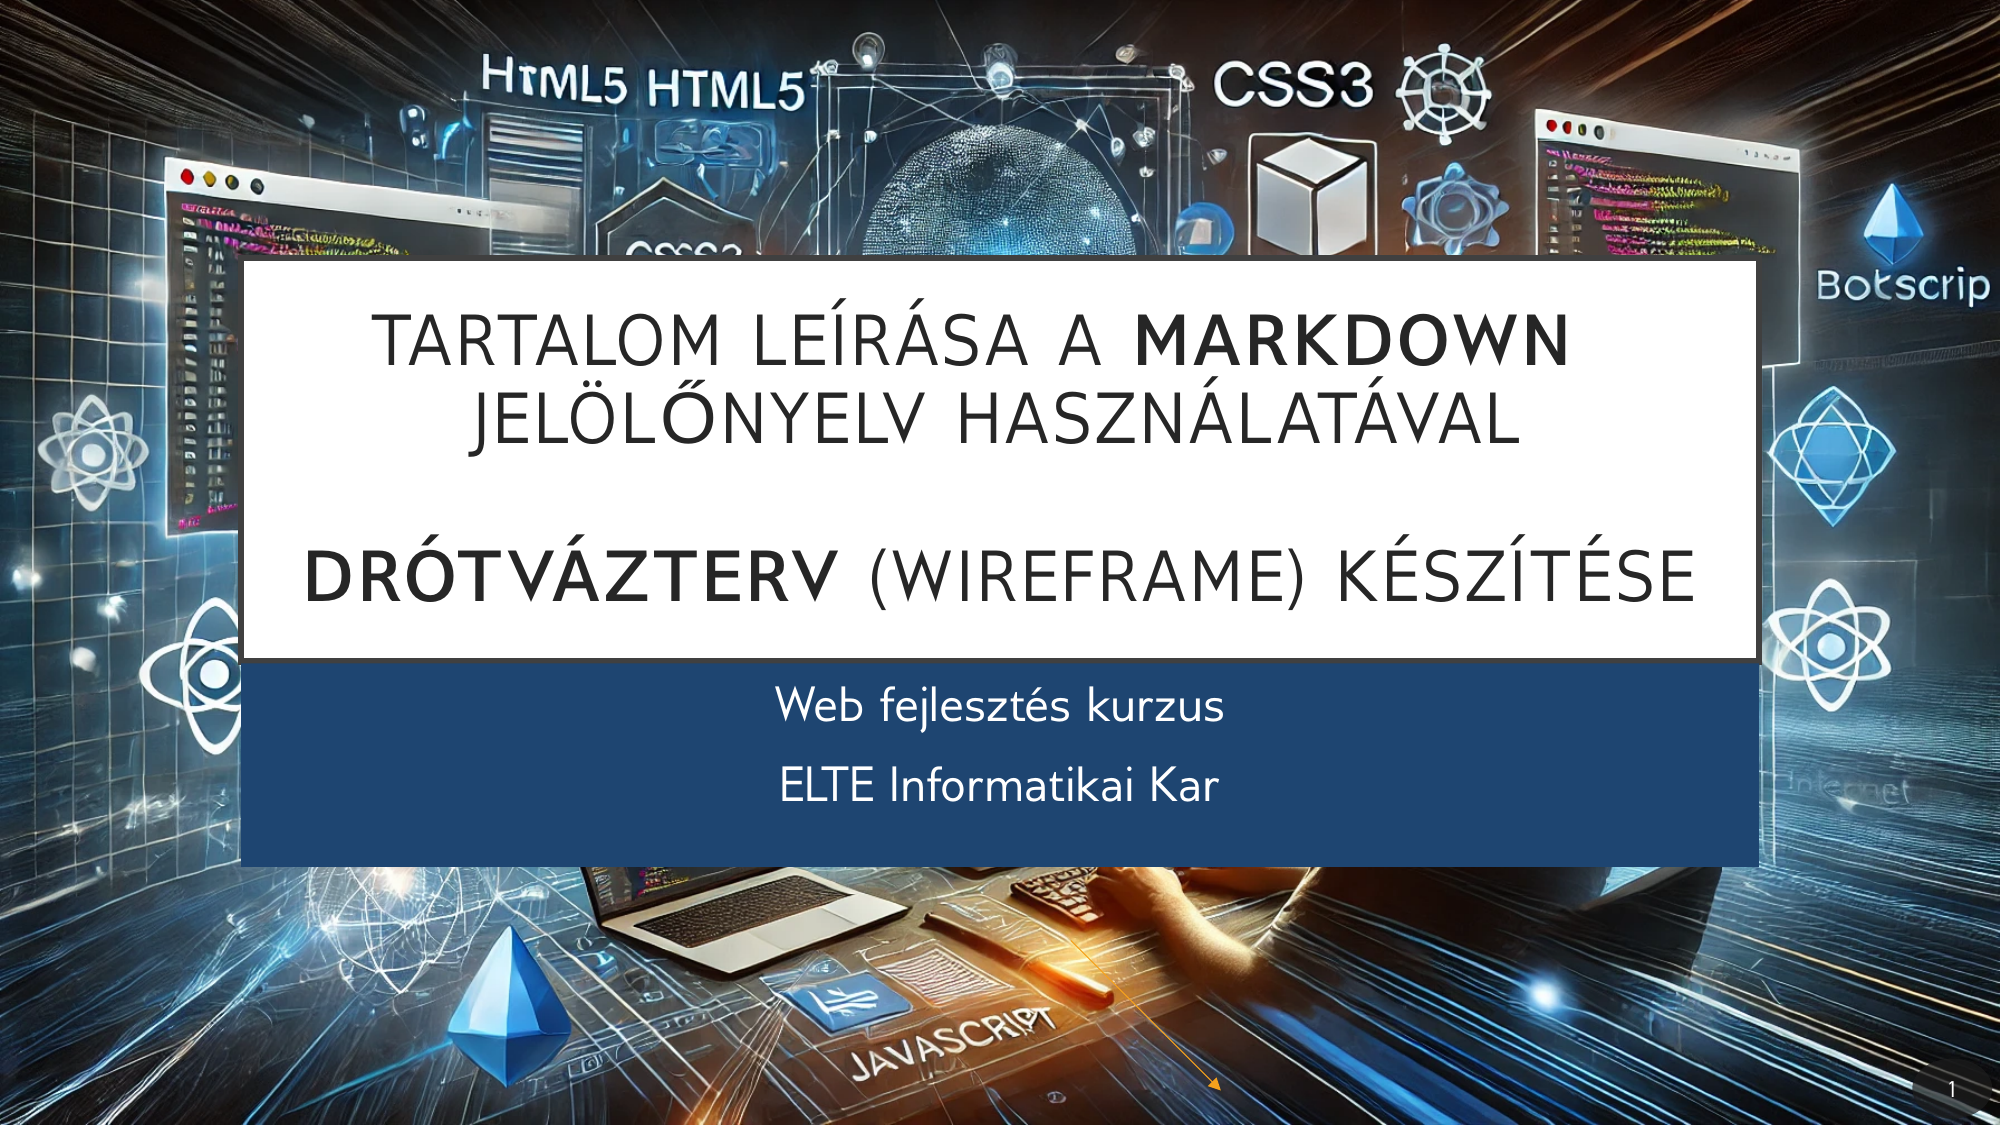

# Tartalom leírása a Markdown jelölőnyelv használatával Drótvázterv (wireframe) készítése
Web fejlesztés kurzus
ELTE Informatikai Kar
1